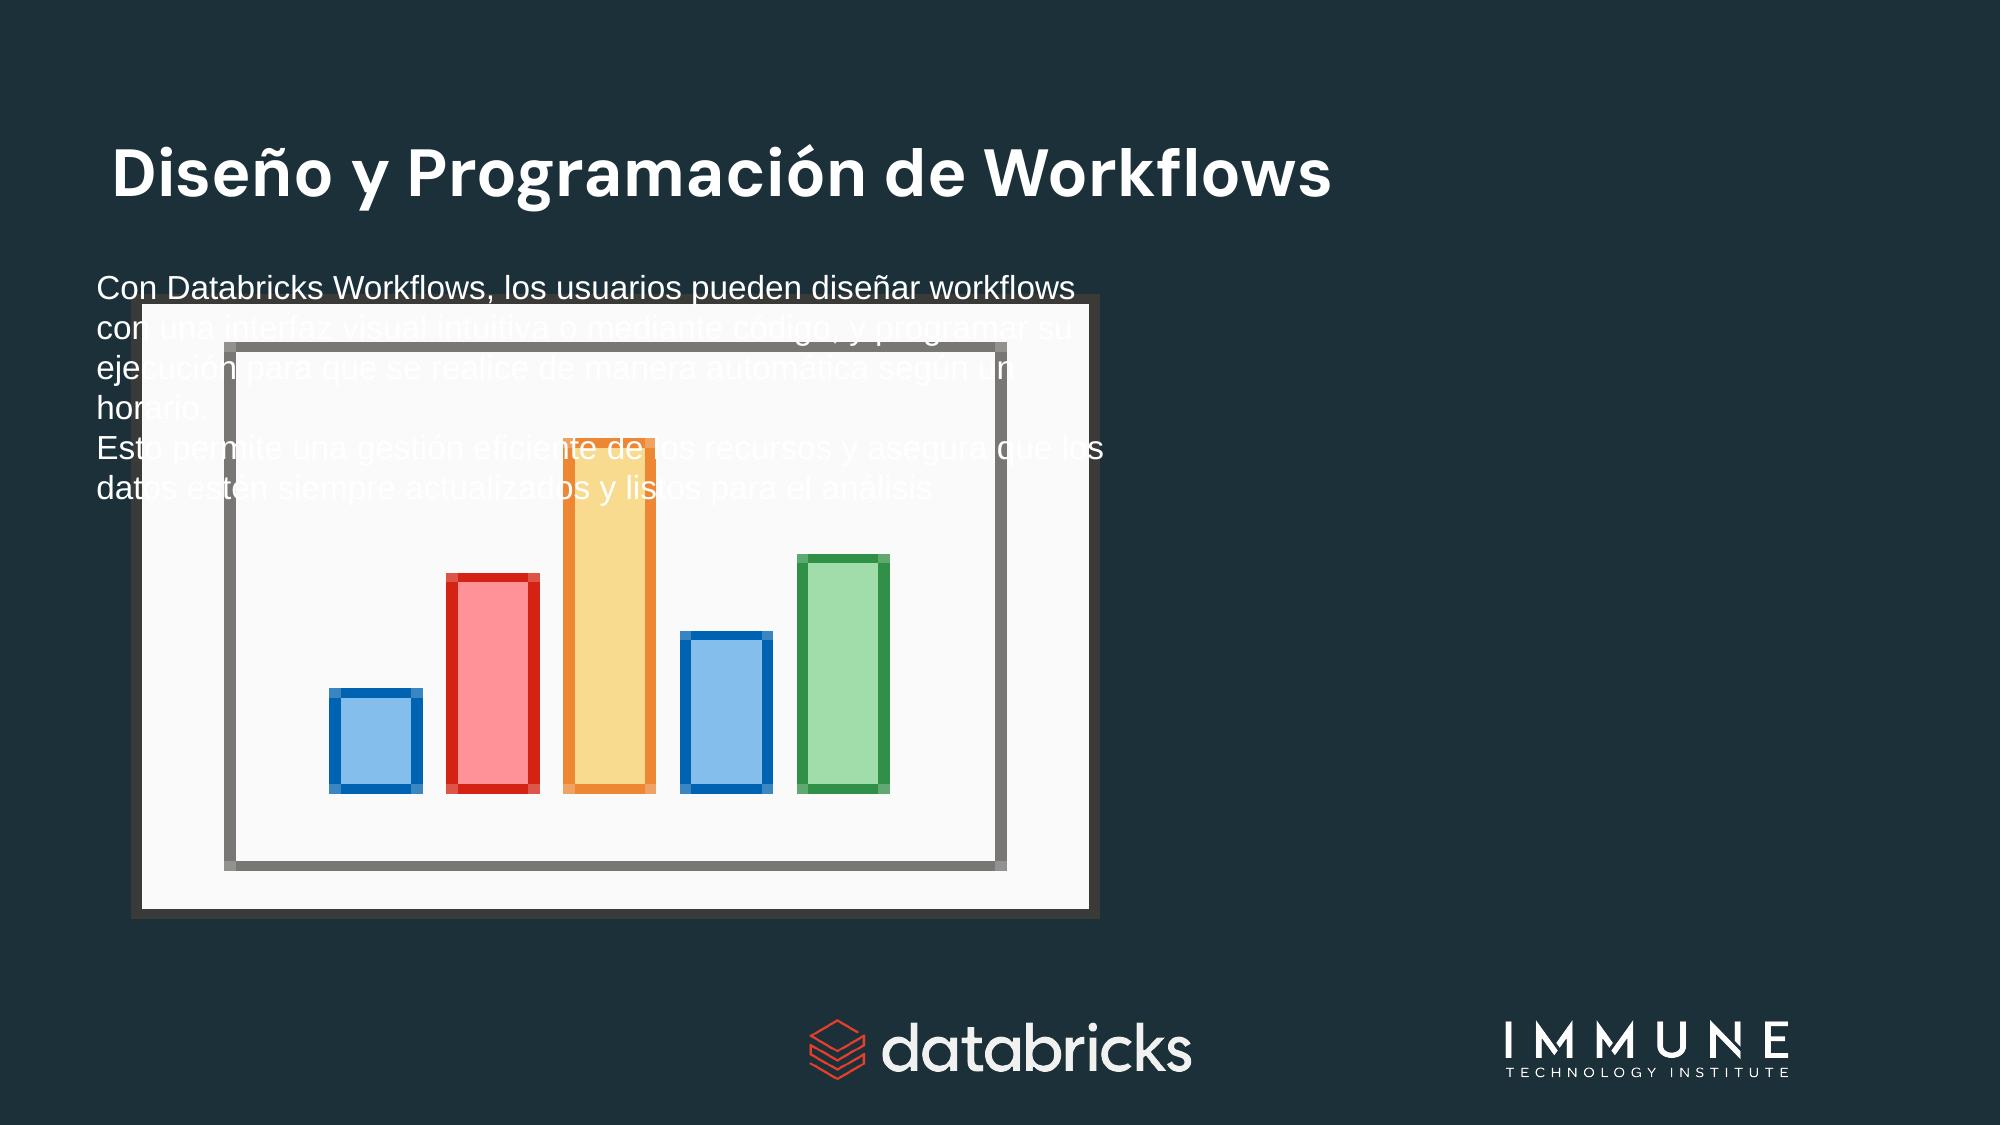

# Diseño y Programación de Workflows
Con Databricks Workflows, los usuarios pueden diseñar workflows con una interfaz visual intuitiva o mediante código, y programar su ejecución para que se realice de manera automática según un horario.
Esto permite una gestión eficiente de los recursos y asegura que los datos estén siempre actualizados y listos para el análisis